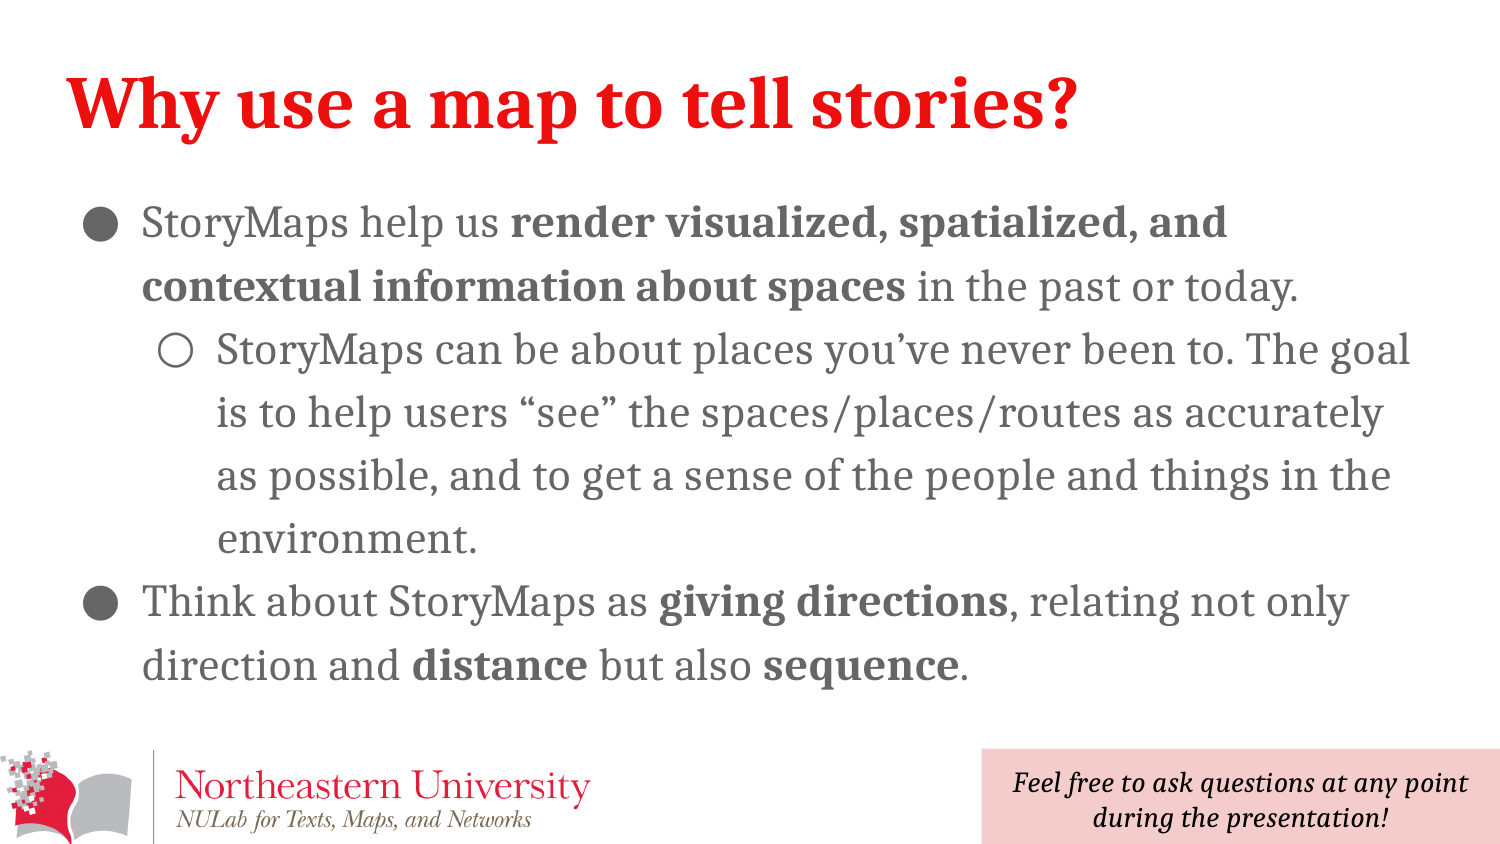

# Why use a map to tell stories?
StoryMaps help us render visualized, spatialized, and contextual information about spaces in the past or today.
StoryMaps can be about places you’ve never been to. The goal is to help users “see” the spaces/places/routes as accurately as possible, and to get a sense of the people and things in the environment.
Think about StoryMaps as giving directions, relating not only direction and distance but also sequence.